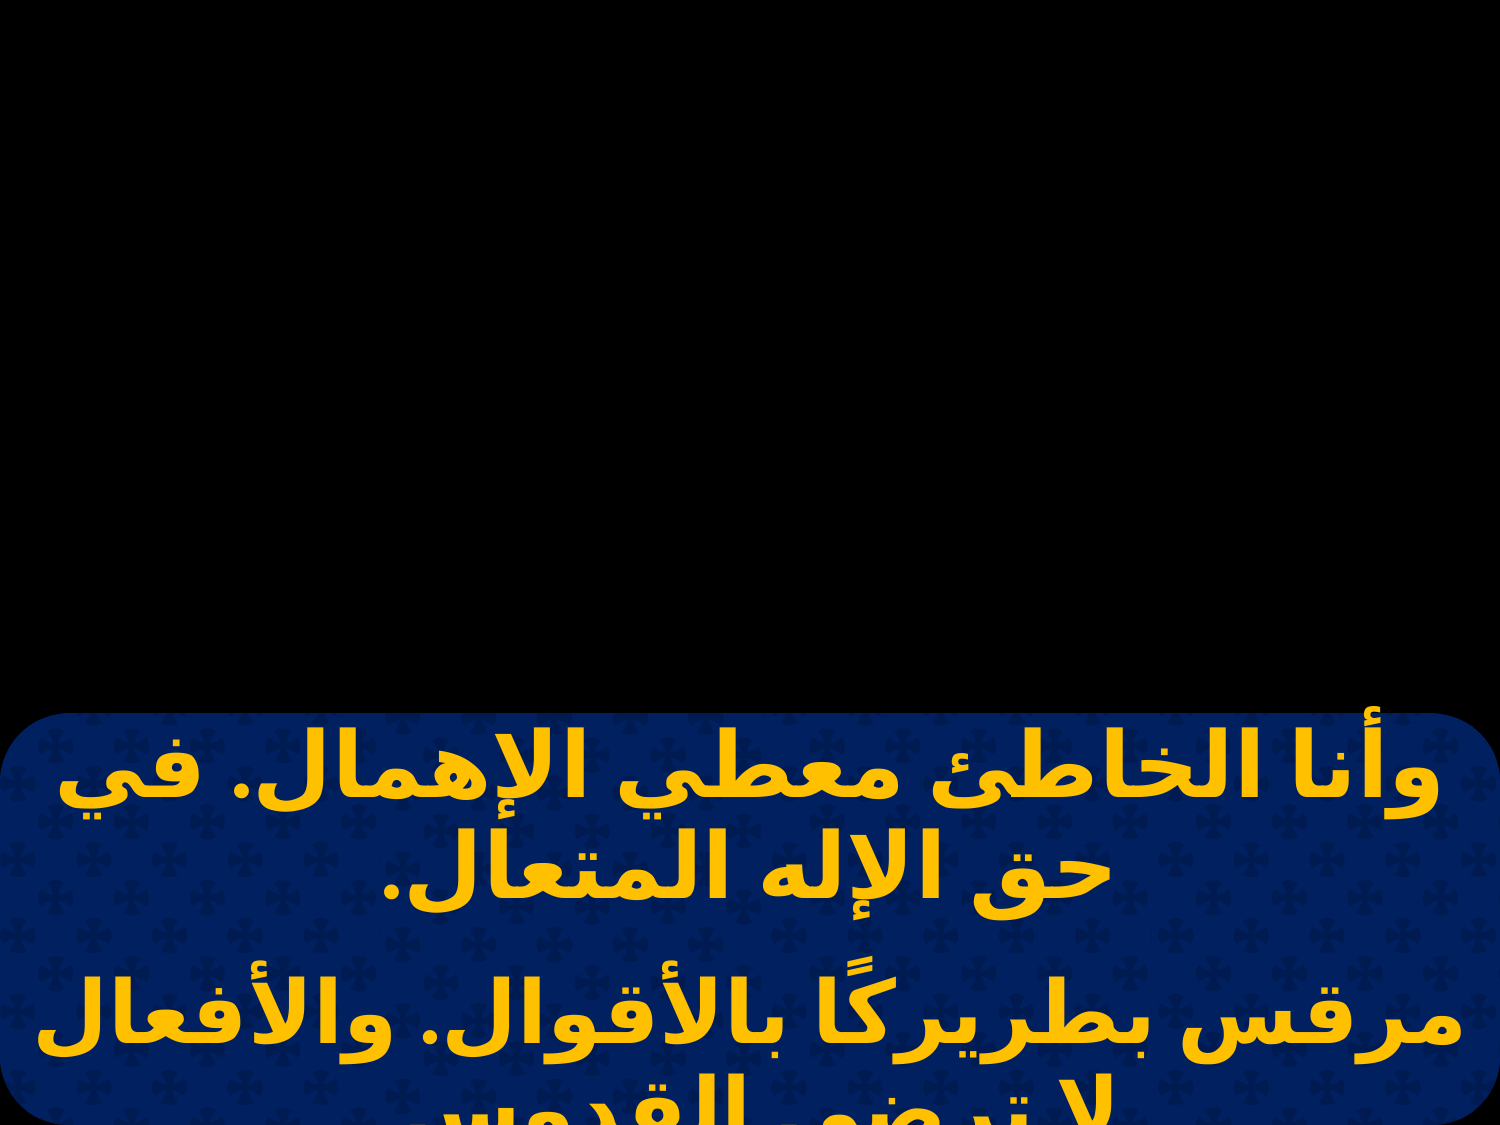

| وأنا الخاطئ معطي الإهمال. في حق الإله المتعال. |
| --- |
|  |
| مرقس بطريركًا بالأقوال. والأفعال لا ترضي القدوس. |